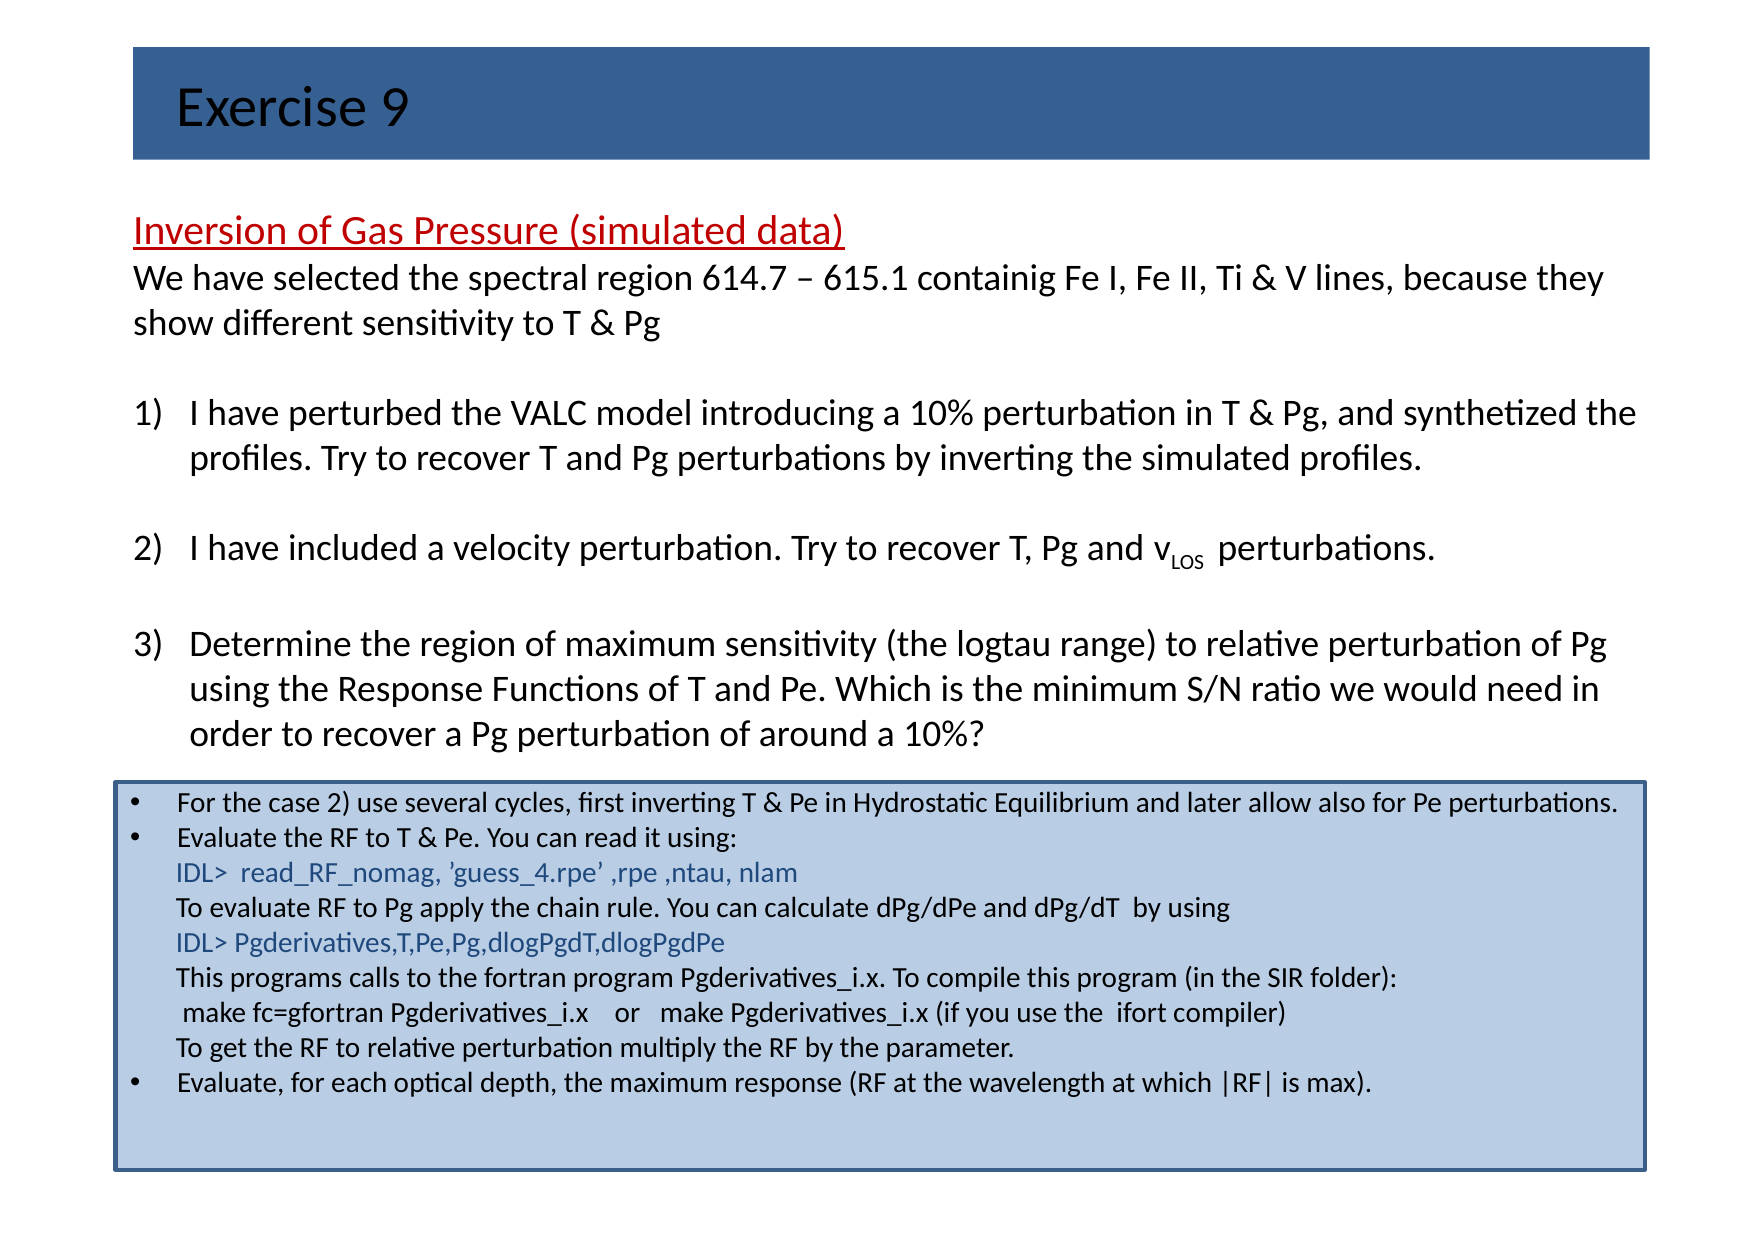

Exercise 9
Inversion of Gas Pressure (simulated data)
We have selected the spectral region 614.7 – 615.1 containig Fe I, Fe II, Ti & V lines, because they
show different sensitivity to T & Pg

I have perturbed the VALC model introducing a 10% perturbation in T & Pg, and synthetized the profiles. Try to recover T and Pg perturbations by inverting the simulated profiles.

I have included a velocity perturbation. Try to recover T, Pg and vLOS  perturbations.

Determine the region of maximum sensitivity (the logtau range) to relative perturbation of Pg using the Response Functions of T and Pe. Which is the minimum S/N ratio we would need in order to recover a Pg perturbation of around a 10%?

For the case 2) use several cycles, first inverting T & Pe in Hydrostatic Equilibrium and later allow also for Pe perturbations.
Evaluate the RF to T & Pe. You can read it using:
       IDL>  read_RF_nomag, ’guess_4.rpe’ ,rpe ,ntau, nlam
       To evaluate RF to Pg apply the chain rule. You can calculate dPg/dPe and dPg/dT  by using
       IDL> Pgderivatives,T,Pe,Pg,dlogPgdT,dlogPgdPe
       This programs calls to the fortran program Pgderivatives_i.x. To compile this program (in the SIR folder):
        make fc=gfortran Pgderivatives_i.x    or   make Pgderivatives_i.x (if you use the  ifort compiler)
       To get the RF to relative perturbation multiply the RF by the parameter.
Evaluate, for each optical depth, the maximum response (RF at the wavelength at which |RF| is max).